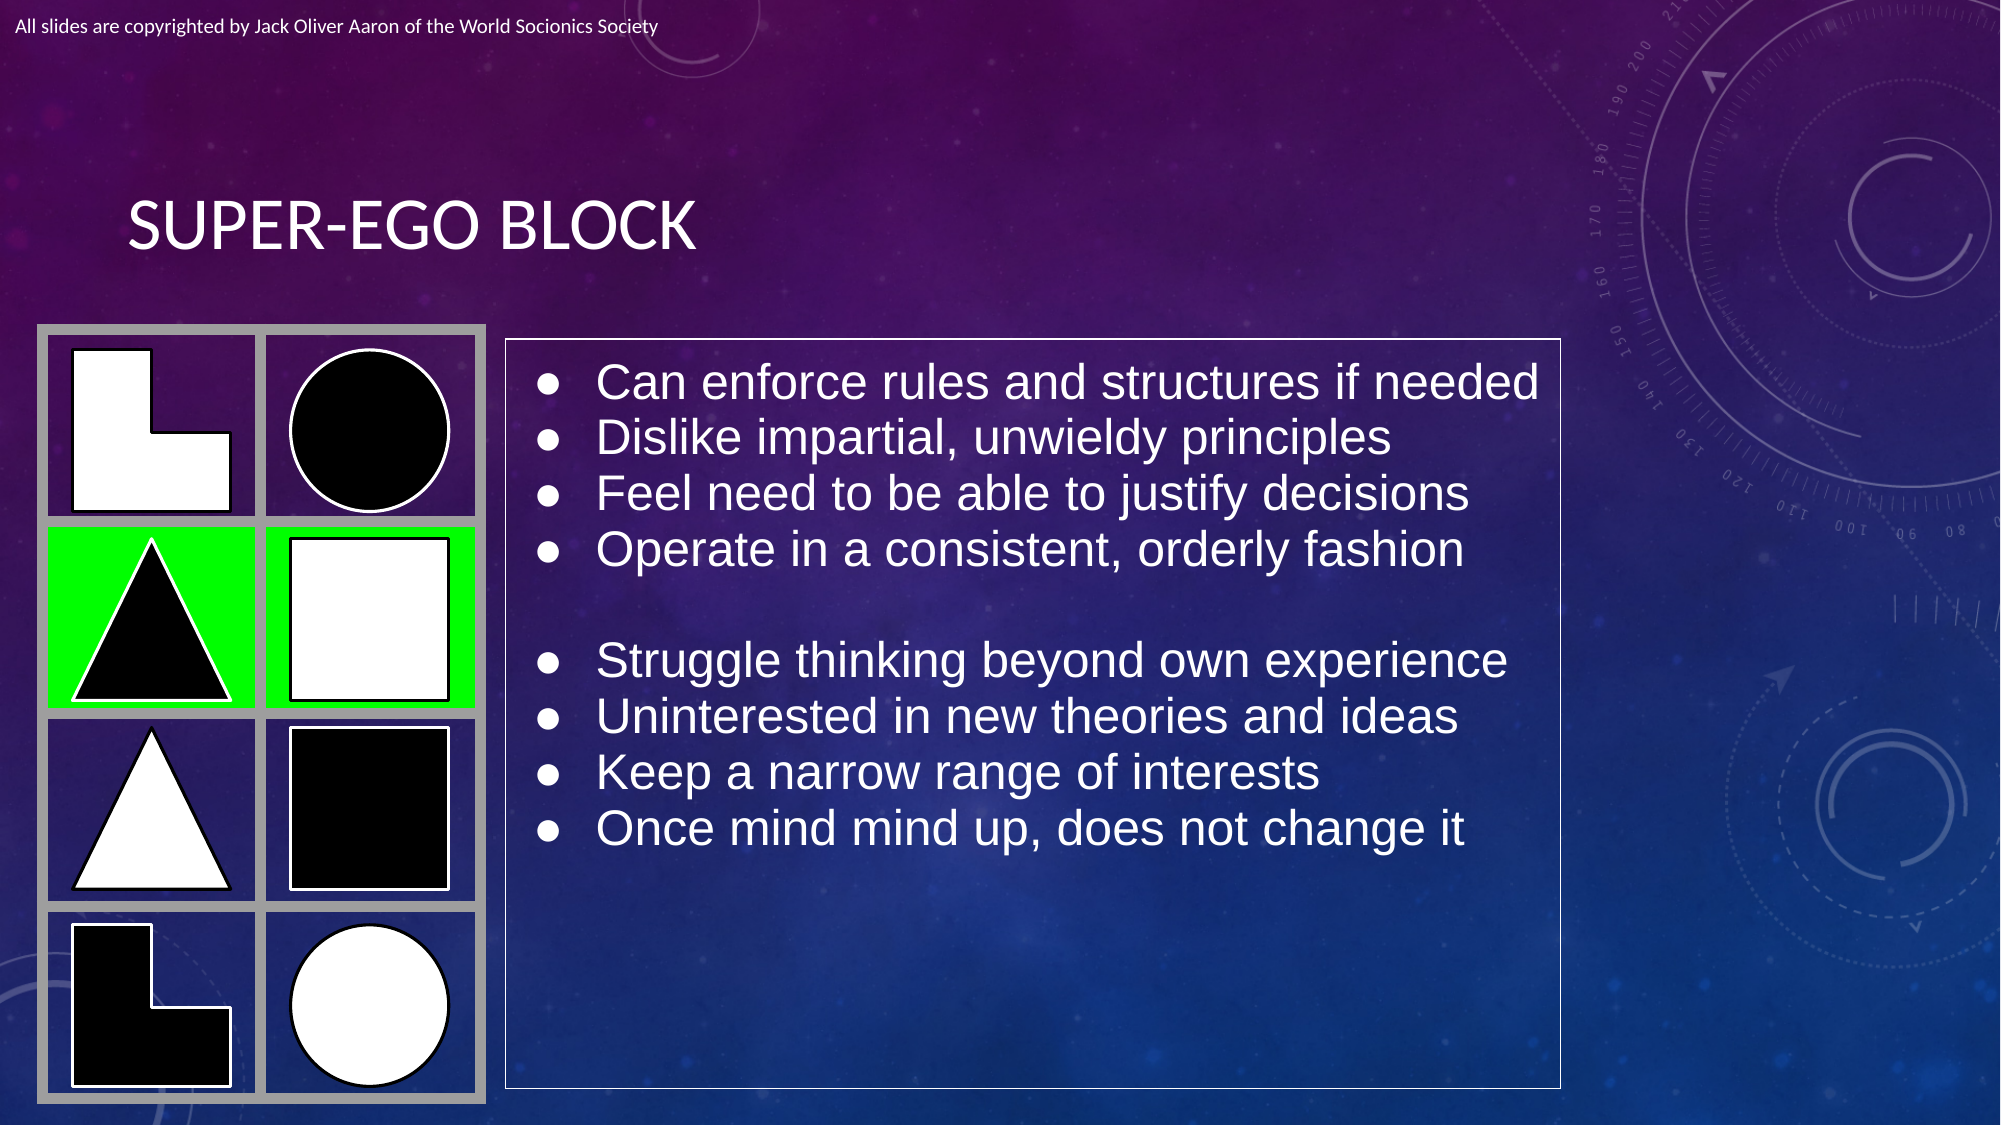

All slides are copyrighted by Jack Oliver Aaron of the World Socionics Society
# SUPER-EGO BLOCK
|  |  |
| --- | --- |
|  |  |
|  |  |
|  |  |
| Can enforce rules and structures if needed Dislike impartial, unwieldy principles Feel need to be able to justify decisions Operate in a consistent, orderly fashion Struggle thinking beyond own experience Uninterested in new theories and ideas Keep a narrow range of interests Once mind mind up, does not change it |
| --- |